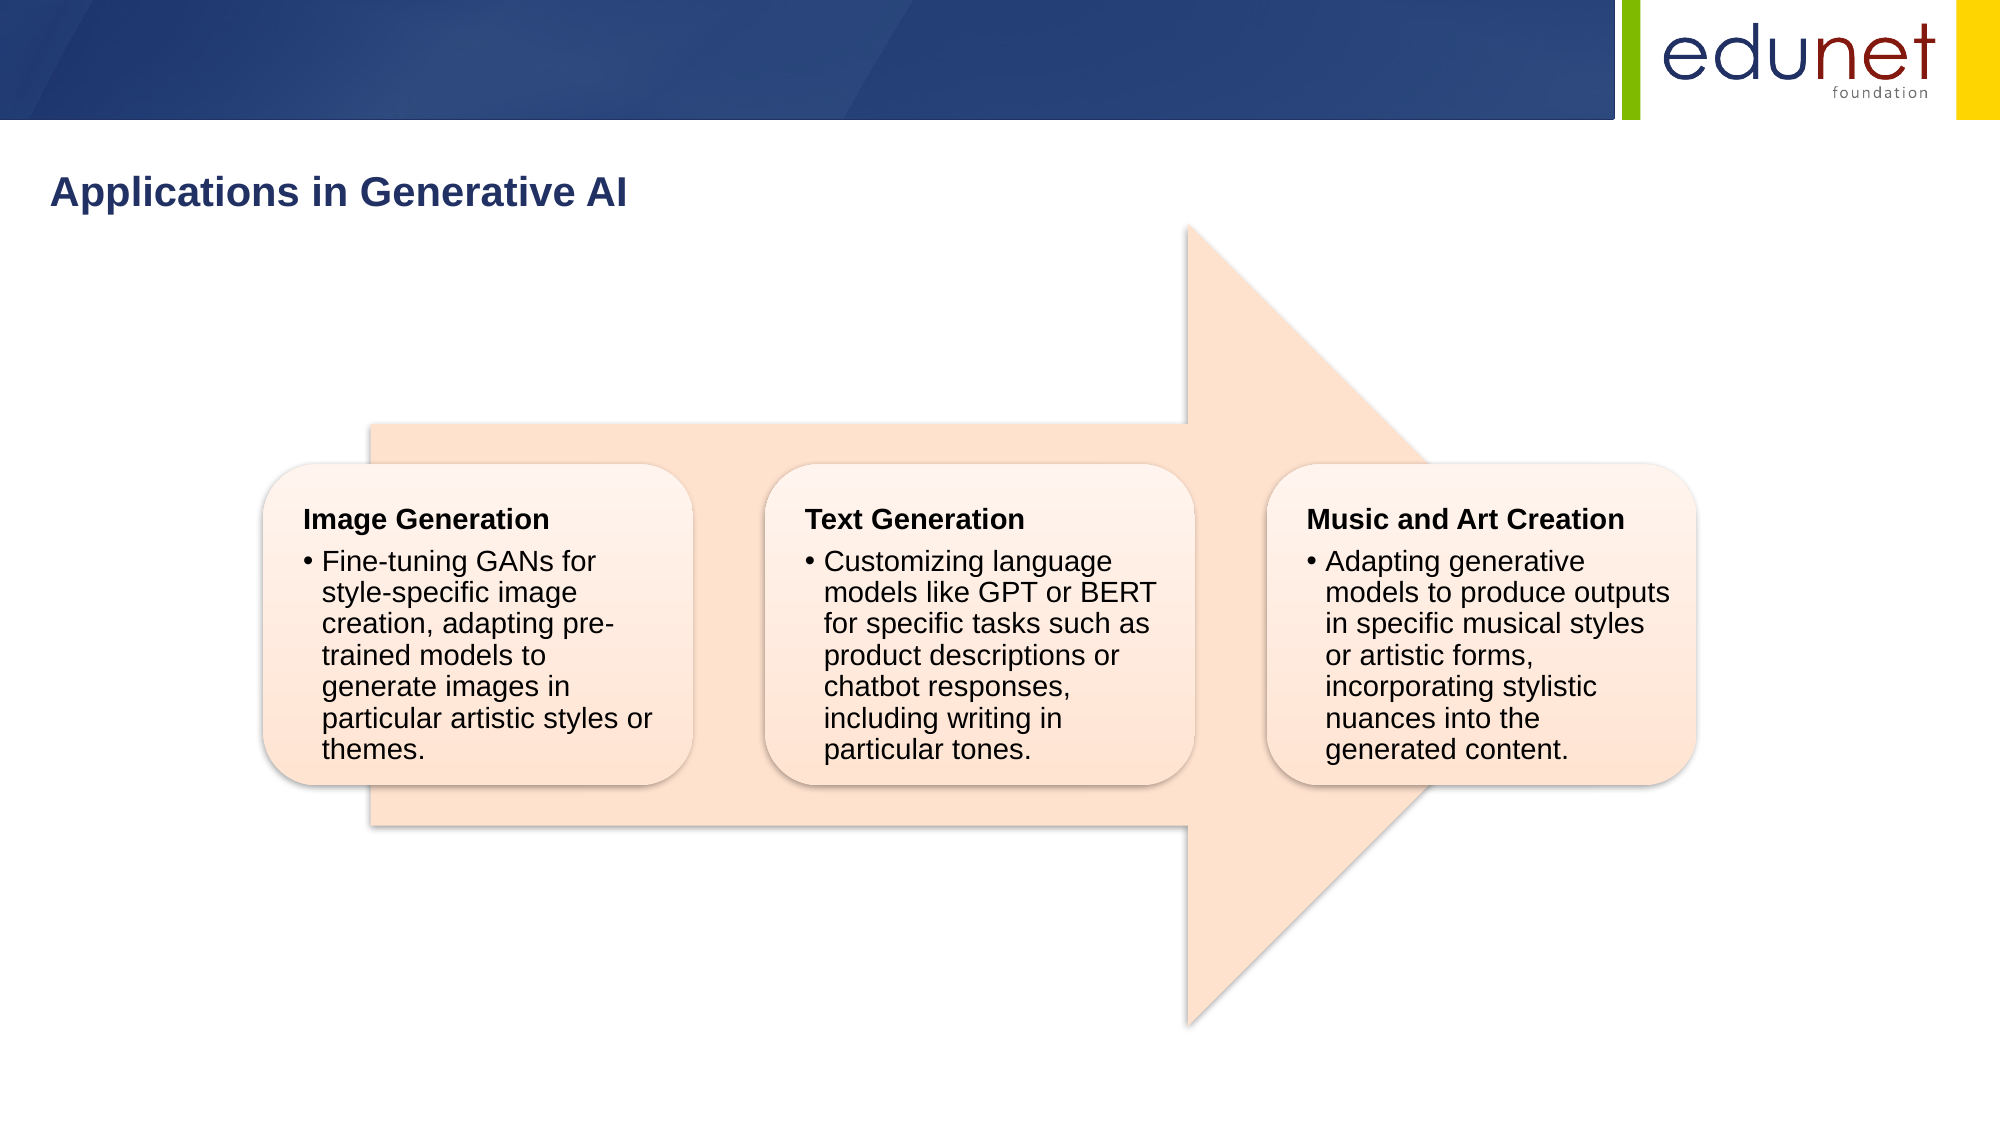

Applications in Generative AI
Image Generation
Fine-tuning GANs for style-specific image creation, adapting pre-trained models to generate images in particular artistic styles or themes.
Text Generation
Customizing language models like GPT or BERT for specific tasks such as product descriptions or chatbot responses, including writing in particular tones.
Music and Art Creation
Adapting generative models to produce outputs in specific musical styles or artistic forms, incorporating stylistic nuances into the generated content.